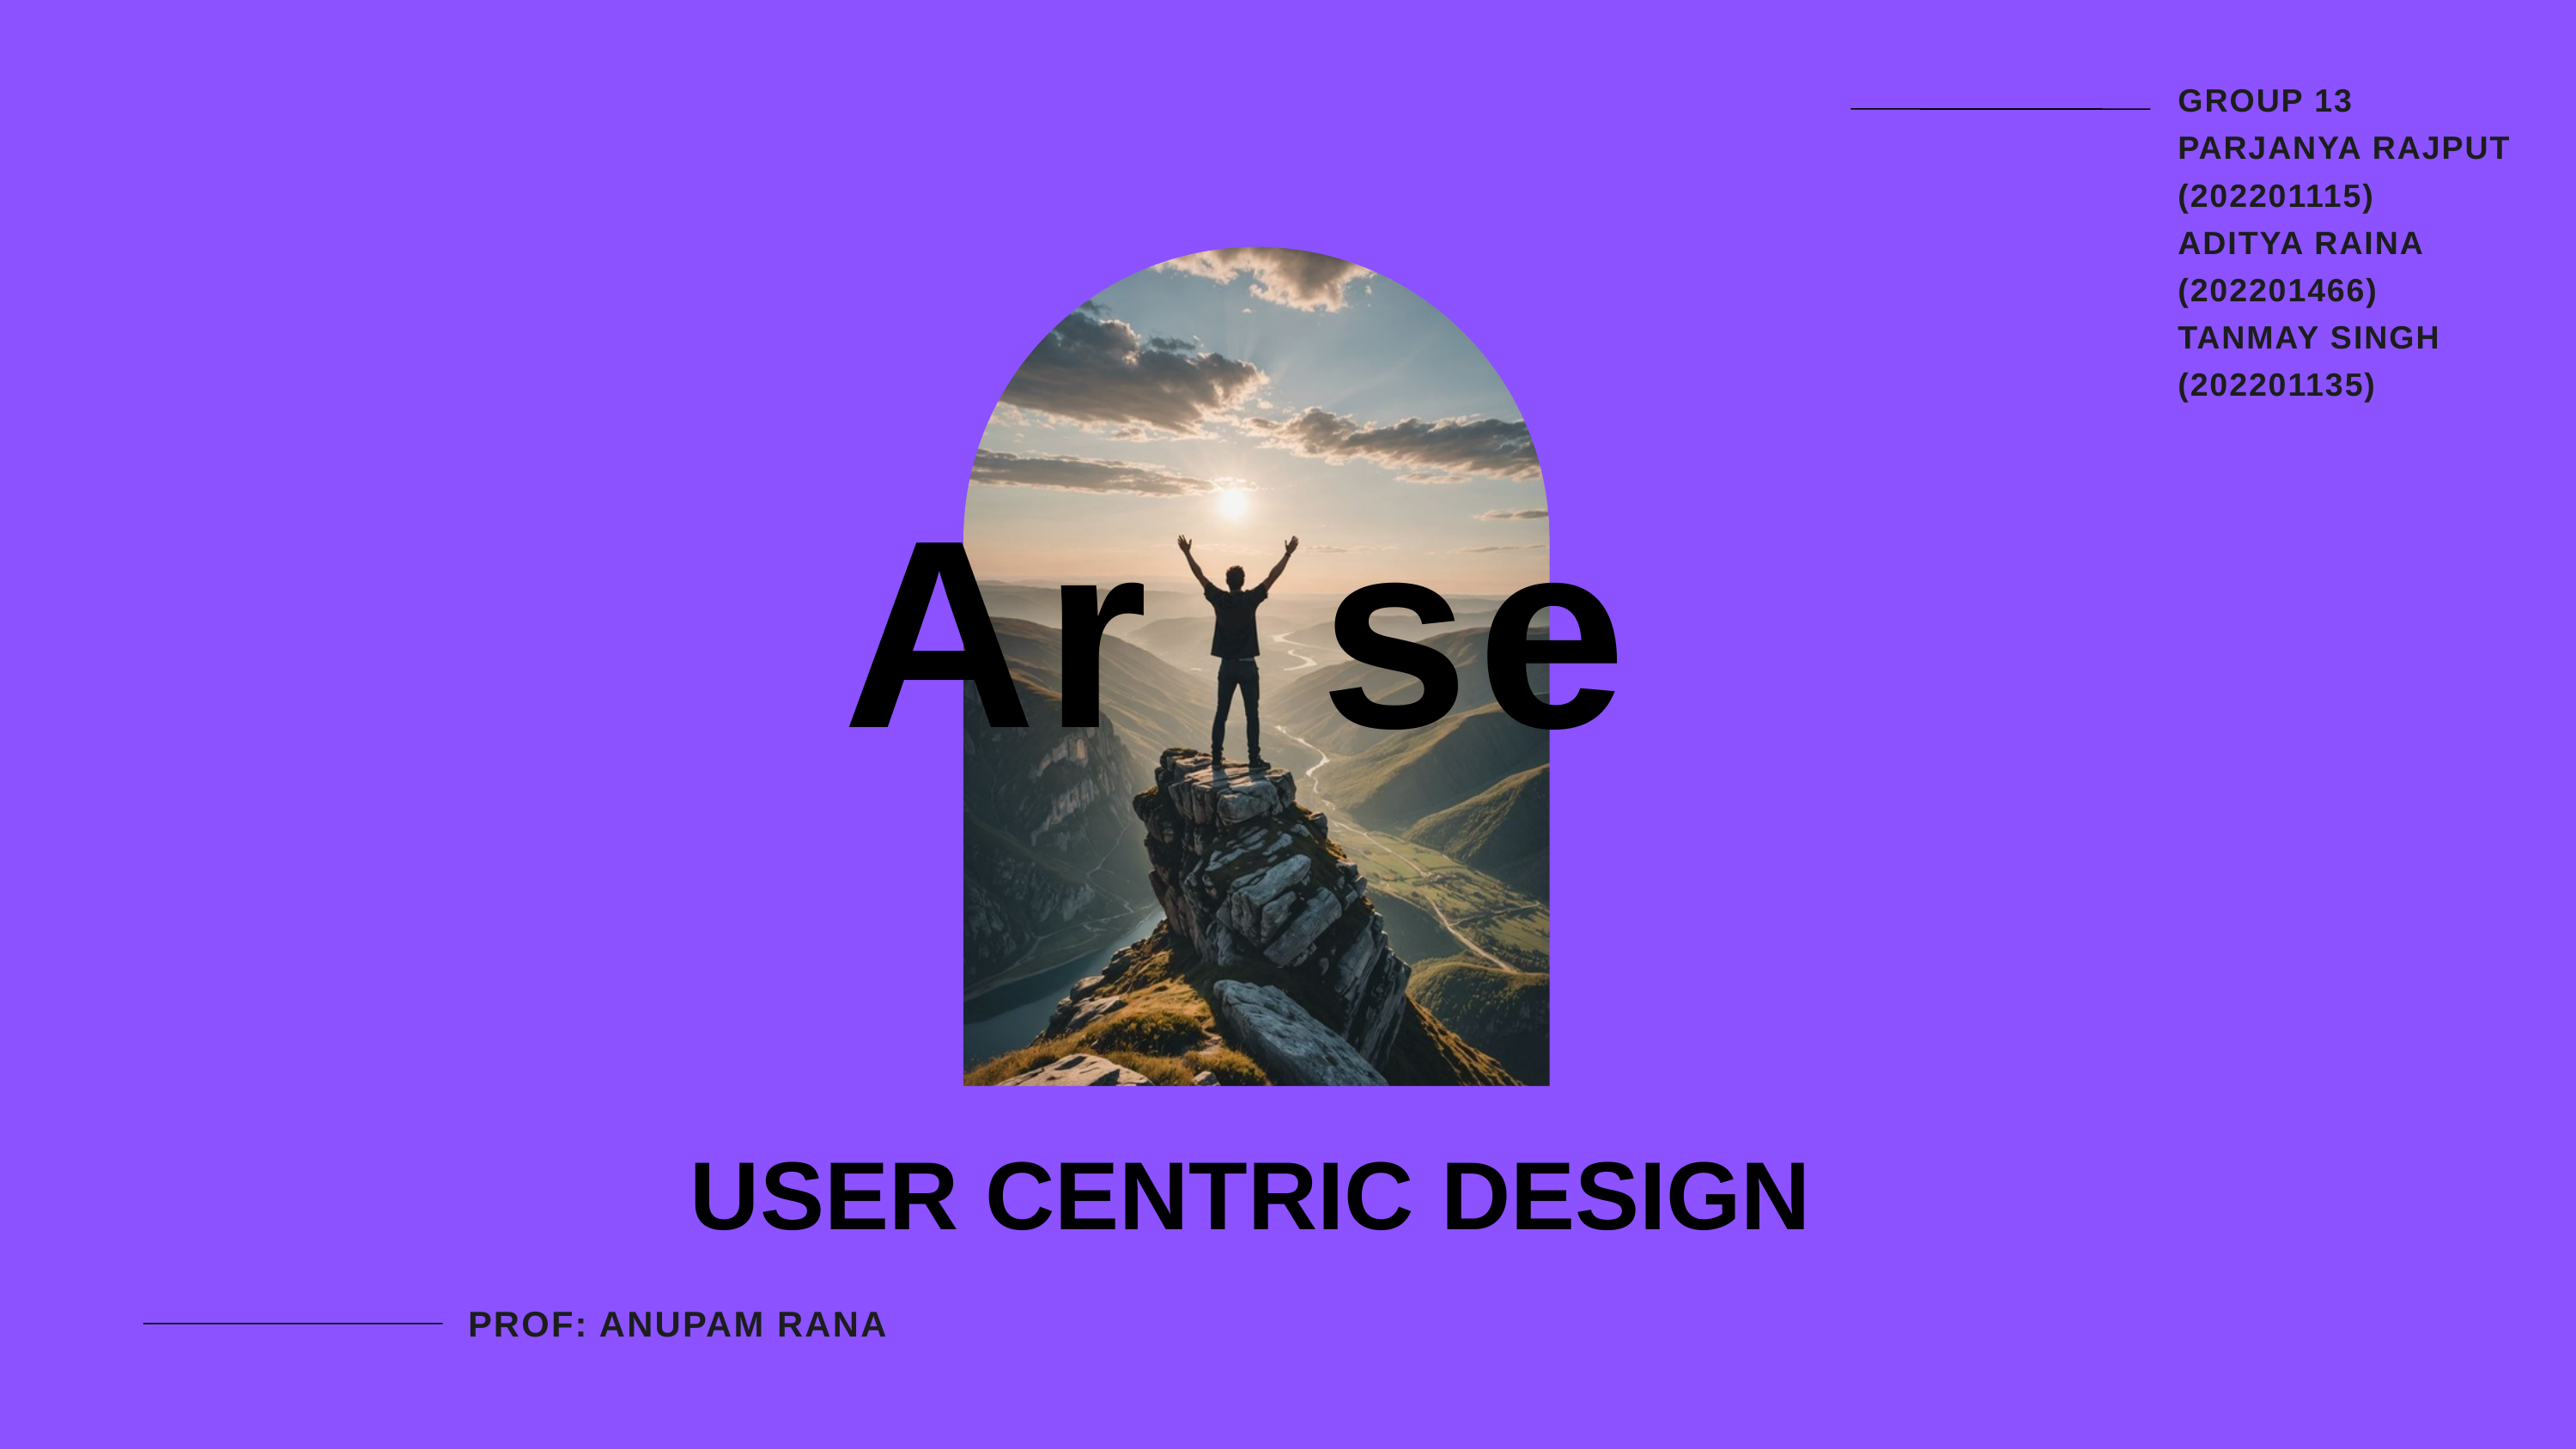

GROUP 13
PARJANYA RAJPUT
(202201115)
ADITYA RAINA
(202201466)
TANMAY SINGH
(202201135)

Ar  se
USER CENTRIC DESIGN
PROF: ANUPAM RANA